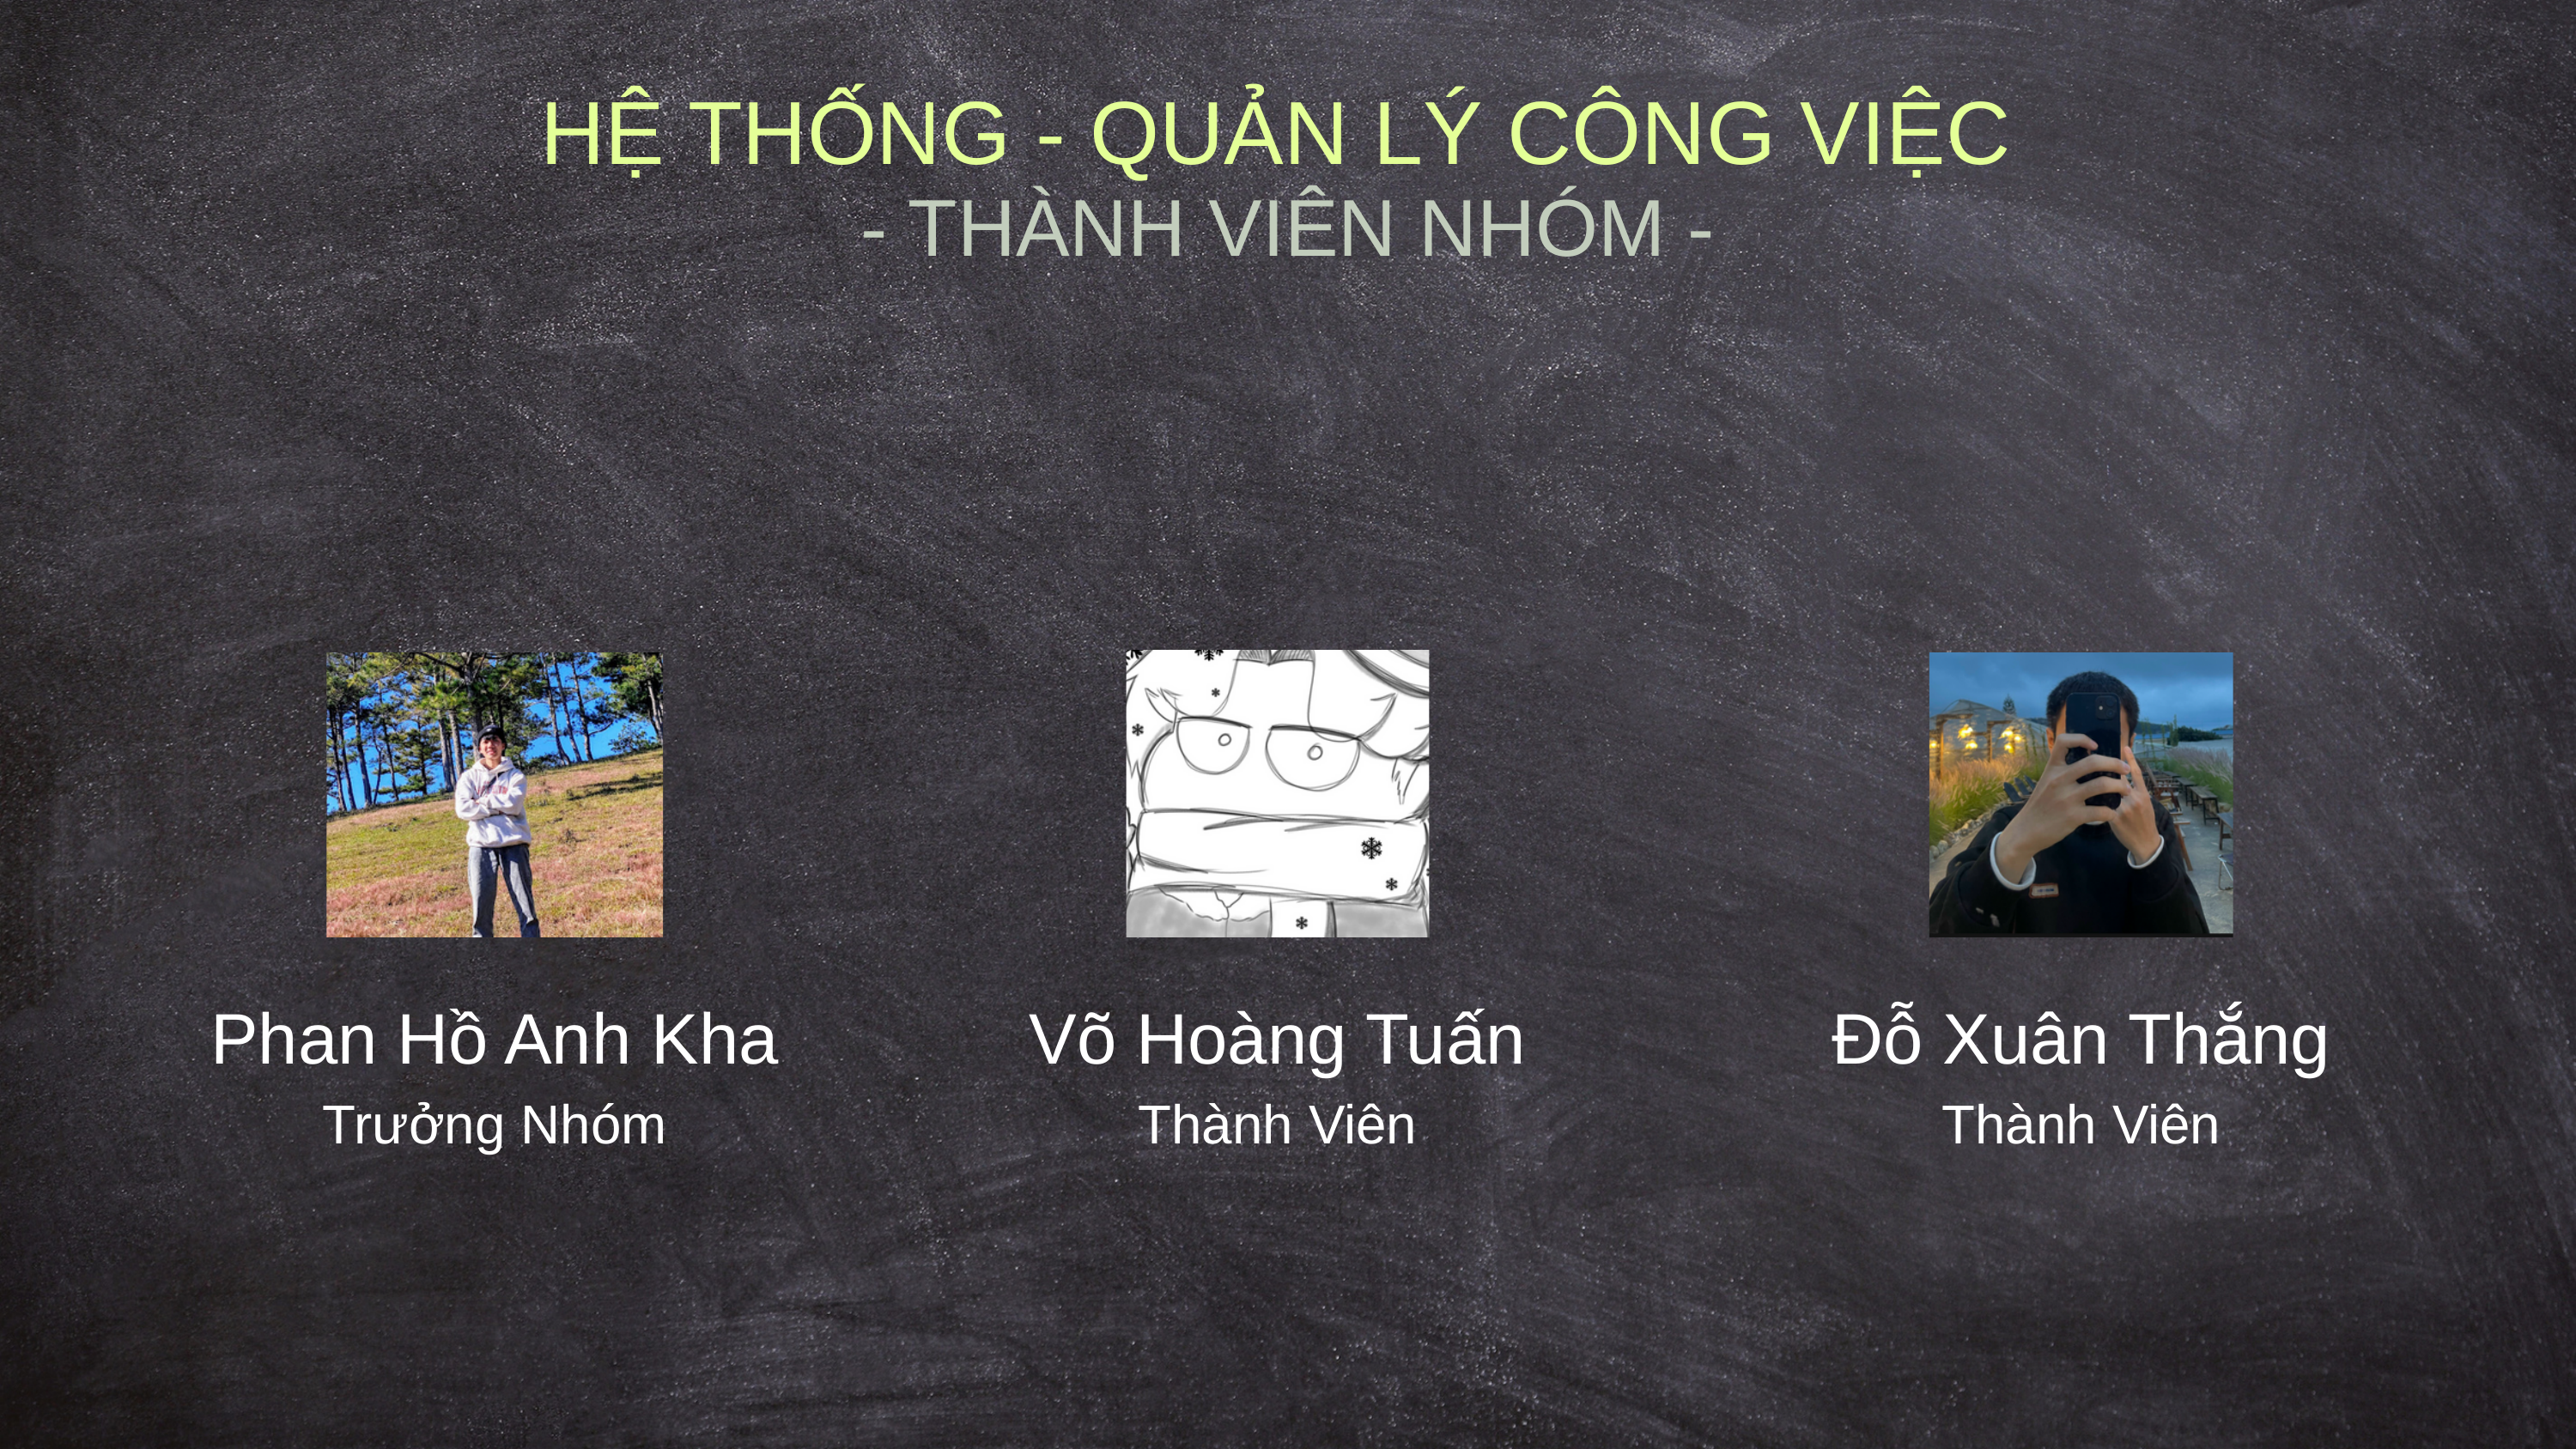

HỆ THỐNG - QUẢN LÝ CÔNG V﻿IỆC
- THÀNH VIÊN NHÓM -

Phan Hồ Anh Kha
Trưởng Nhóm

Võ Hoàng Tuấn
Thành Viên

Đỗ Xuân Thắng
Thành Viên